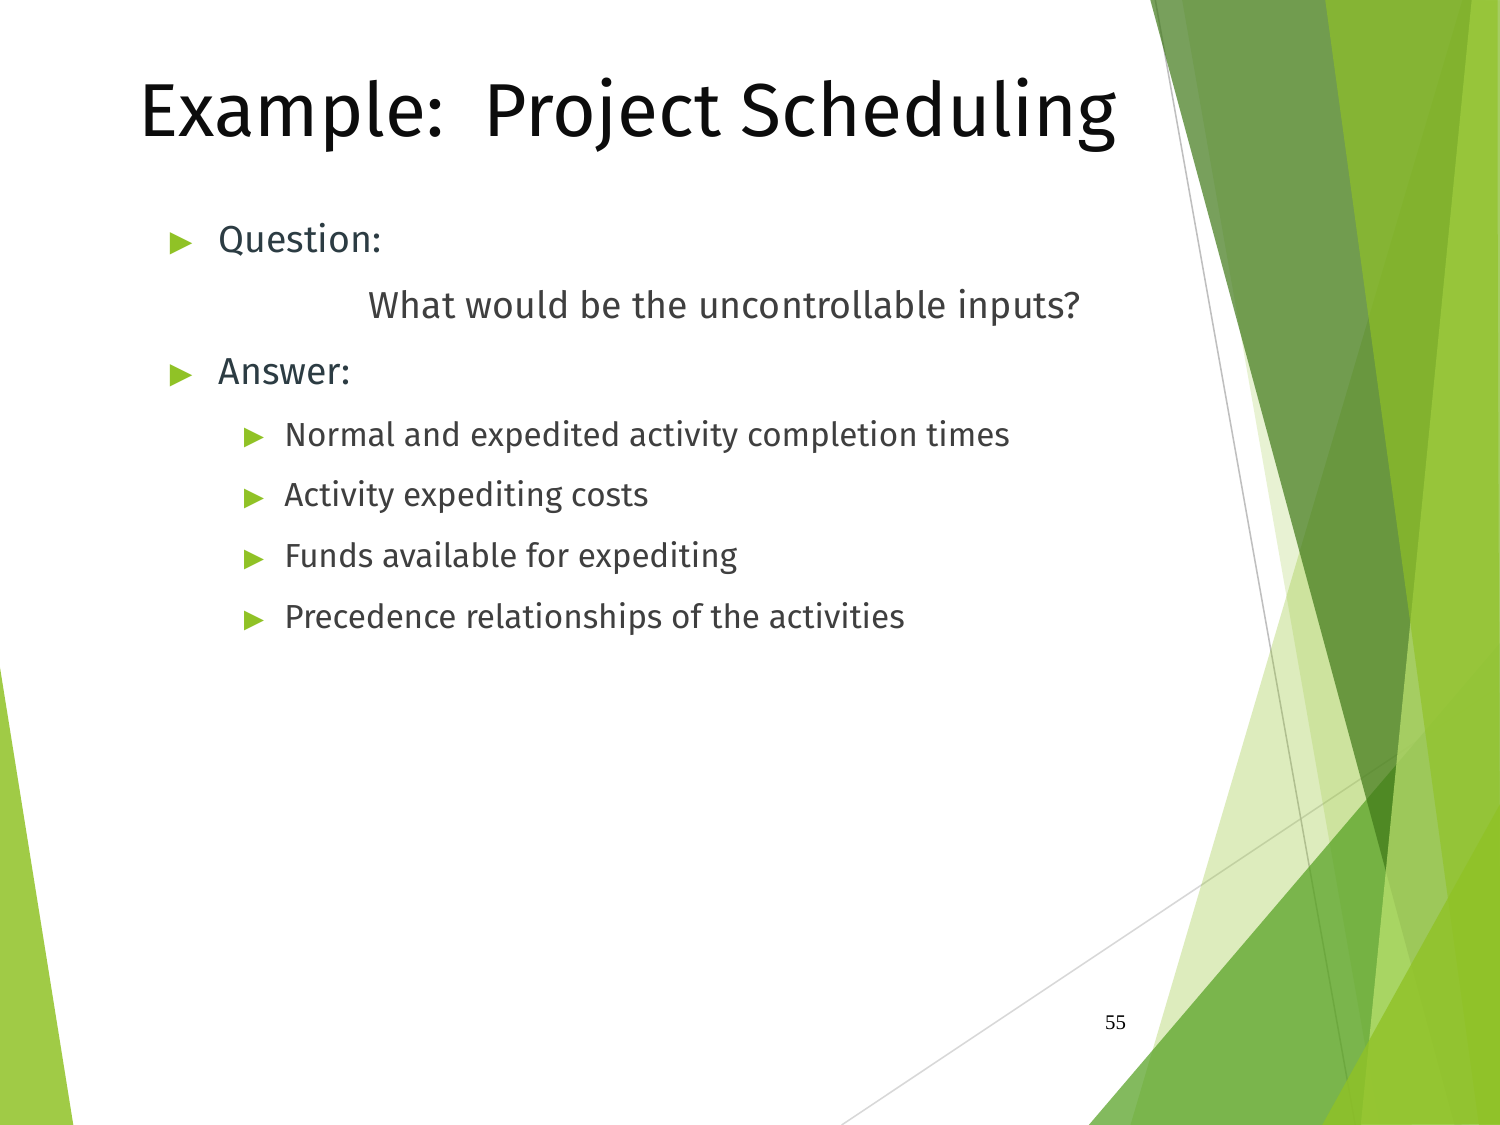

# Example:  Project Scheduling
Question:
		What would be the uncontrollable inputs?
Answer:
Normal and expedited activity completion times
Activity expediting costs
Funds available for expediting
Precedence relationships of the activities
55